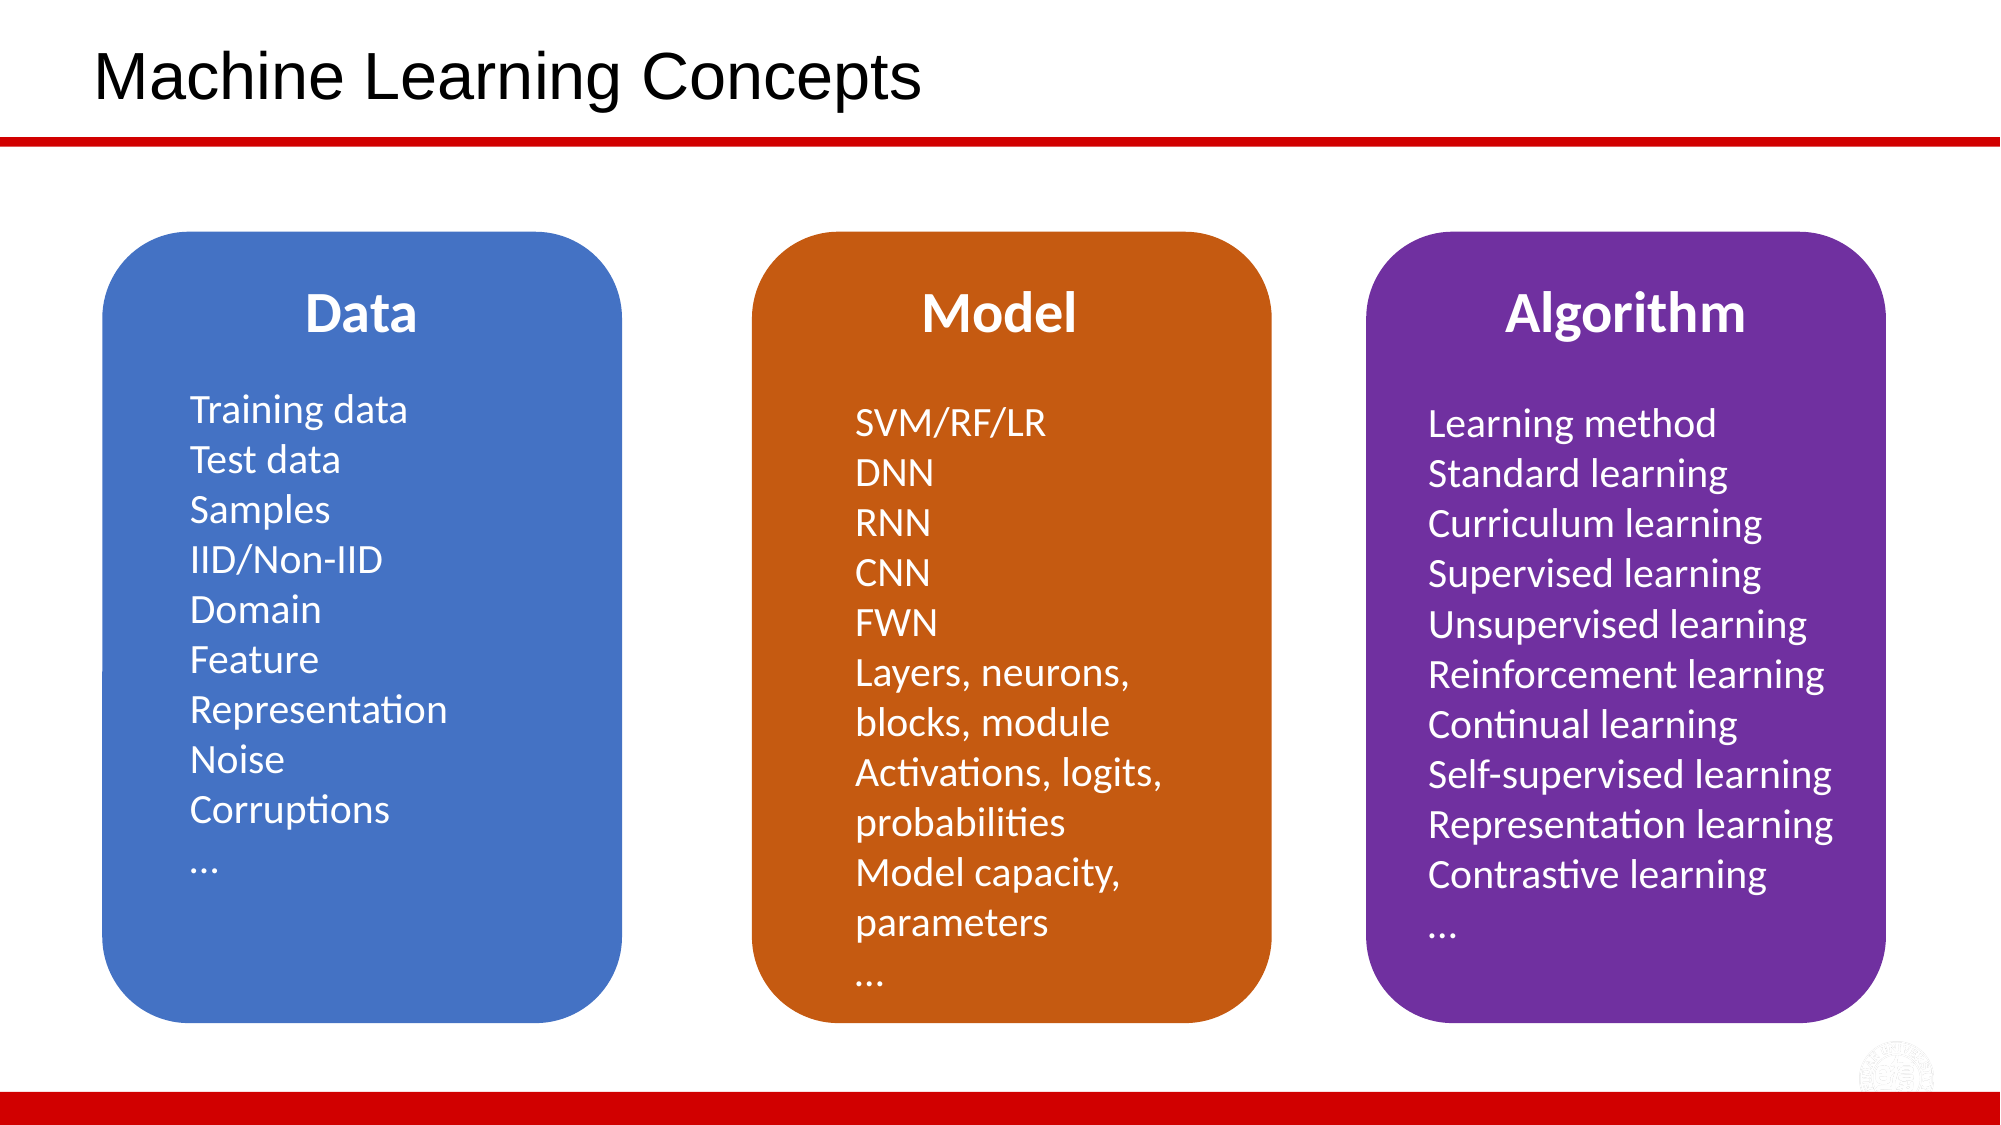

# Machine Learning Concepts

Data
Model
Algorithm
Training data
Test data
Samples
IID/Non-IID
Domain
Feature
Representation
Noise
Corruptions
…
SVM/RF/LR
DNN
RNN
CNN
FWN
Layers, neurons, blocks, module
Activations, logits, probabilities
Model capacity, parameters
…
Learning method
Standard learning
Curriculum learning
Supervised learning
Unsupervised learning
Reinforcement learning
Continual learning
Self-supervised learning
Representation learning
Contrastive learning
…